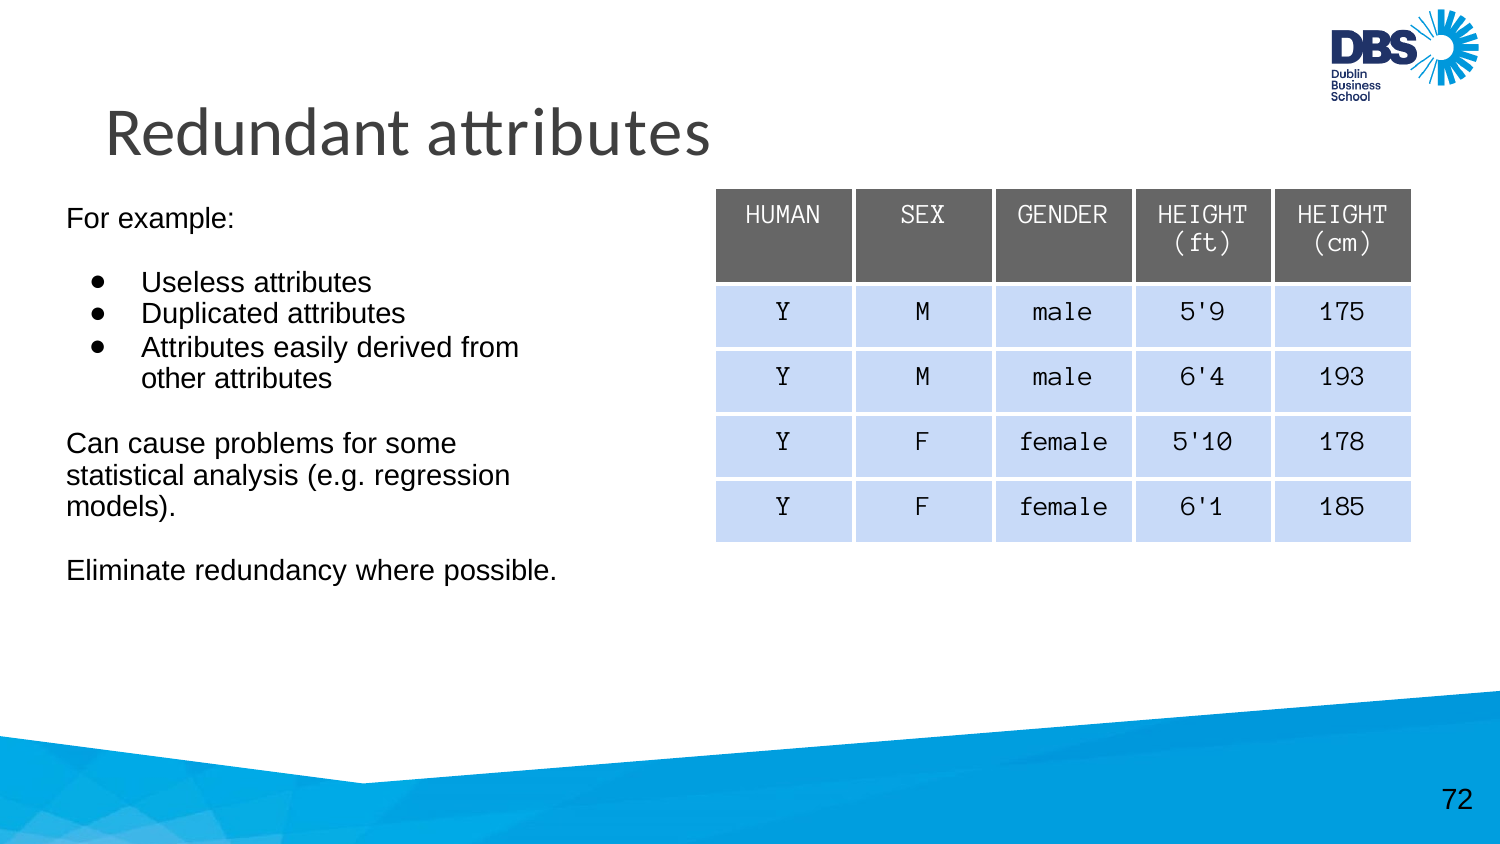

# Redundant attributes
| HUMAN | SEX | GENDER | HEIGHT (ft) | HEIGHT (cm) |
| --- | --- | --- | --- | --- |
| Y | M | male | 5'9 | 175 |
| Y | M | male | 6'4 | 193 |
| Y | F | female | 5'10 | 178 |
| Y | F | female | 6'1 | 185 |
For example:
Useless attributes
Duplicated attributes
Attributes easily derived from other attributes
Can cause problems for some statistical analysis (e.g. regression models).
Eliminate redundancy where possible.
72